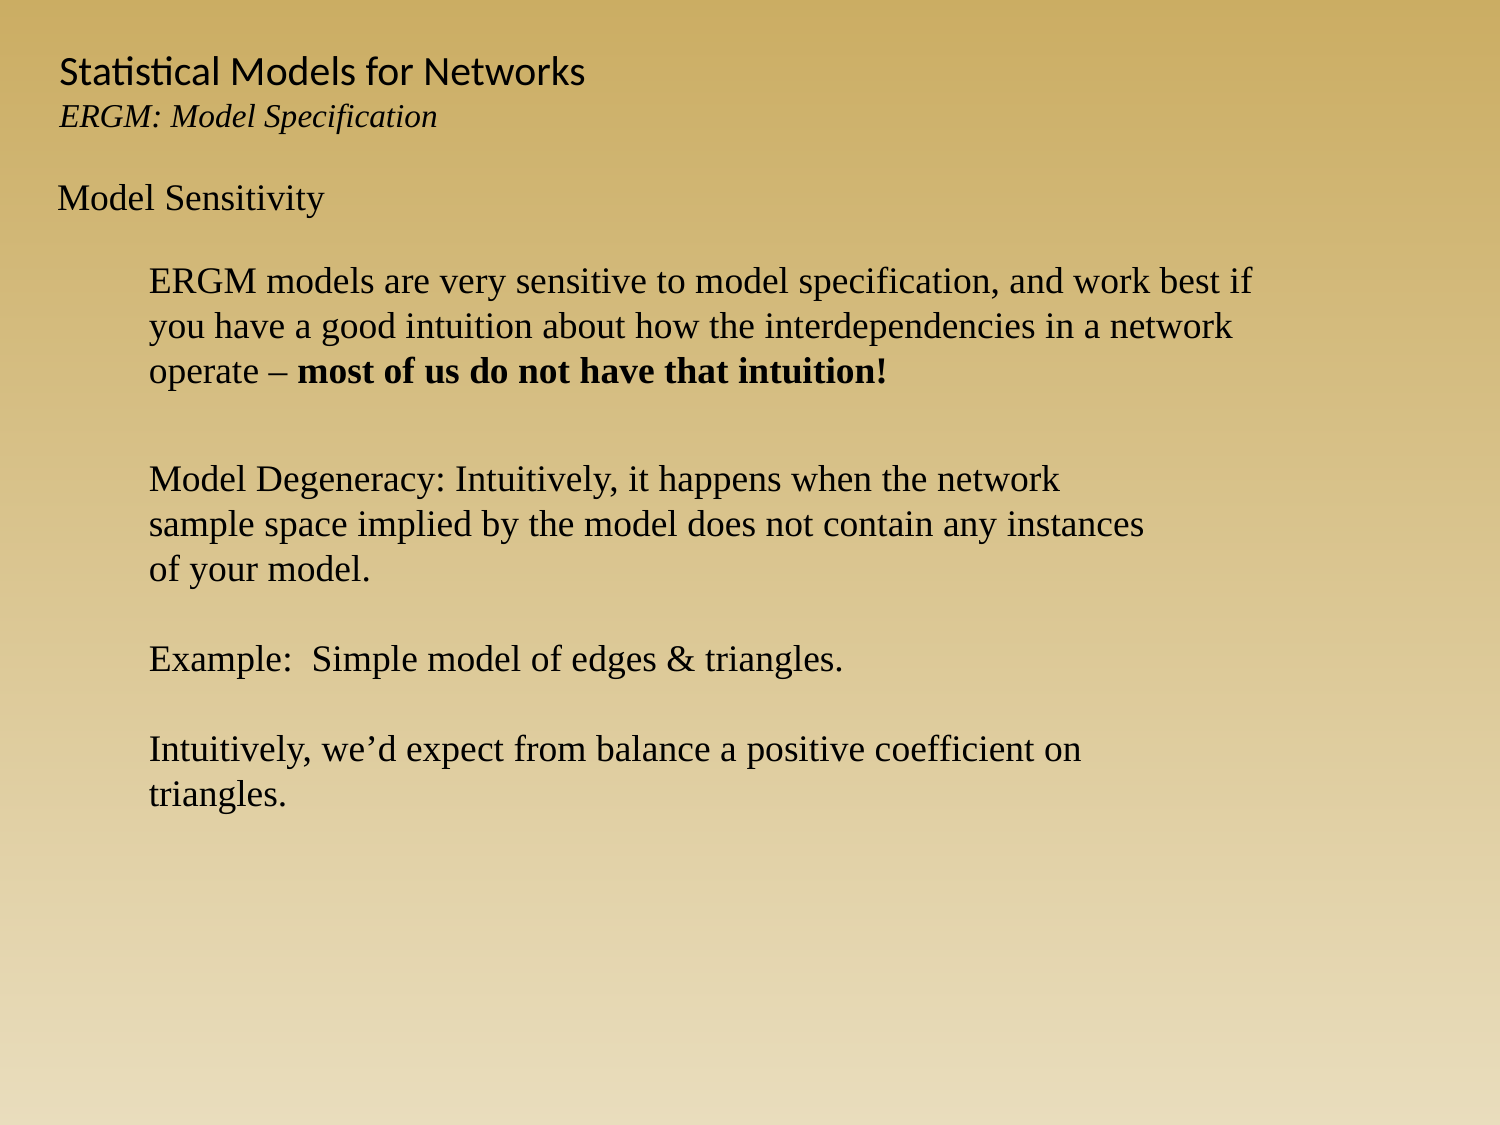

Statistical Models for Networks
ERGM: Model Specification
Model Sensitivity
ERGM models are very sensitive to model specification, and work best if you have a good intuition about how the interdependencies in a network operate – most of us do not have that intuition!
Model Degeneracy: Intuitively, it happens when the network sample space implied by the model does not contain any instances of your model.

Example:  Simple model of edges & triangles.

Intuitively, we’d expect from balance a positive coefficient on triangles.